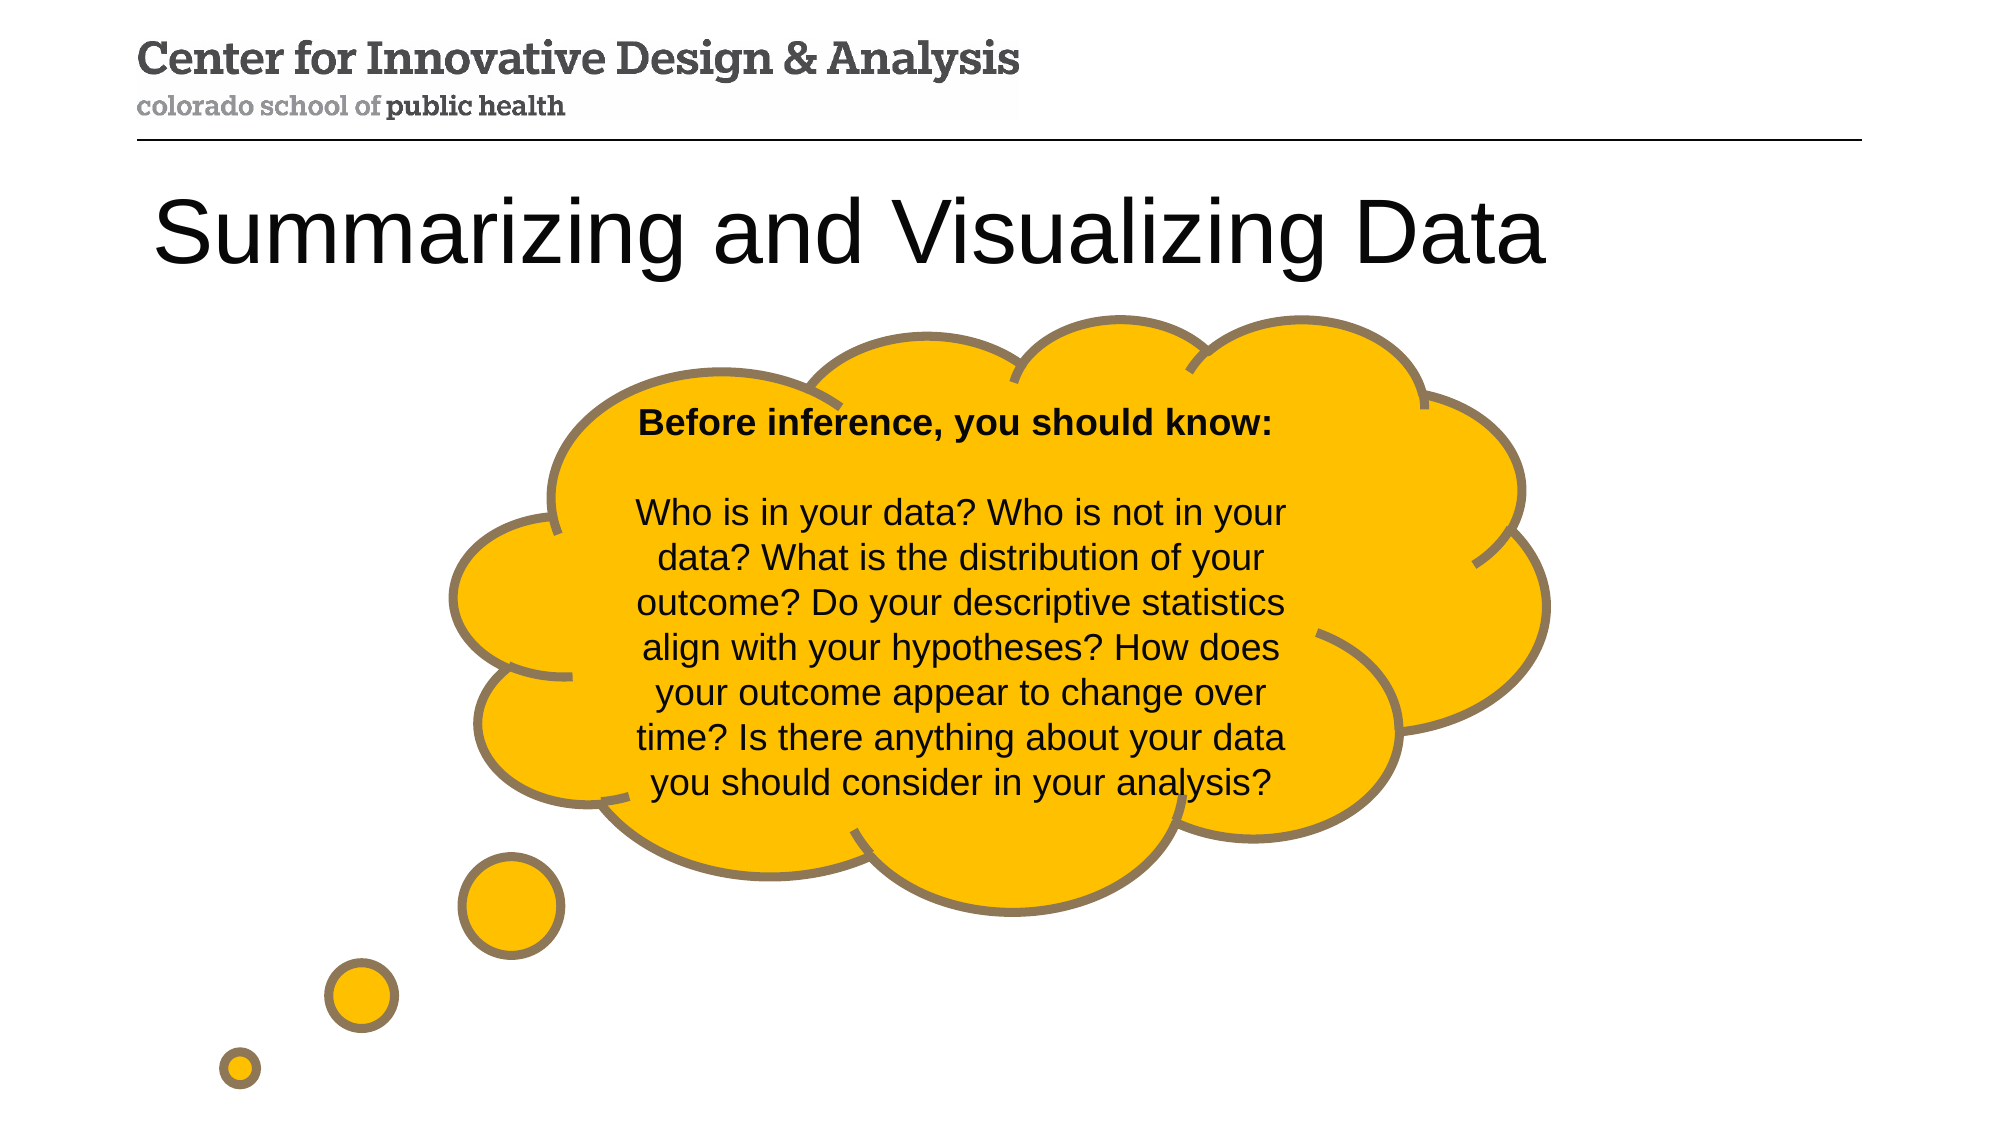

# Summarizing and Visualizing Data
Before inference, you should know:

Who is in your data? Who is not in your data? What is the distribution of your outcome? Do your descriptive statistics align with your hypotheses? How does your outcome appear to change over time? Is there anything about your data you should consider in your analysis?